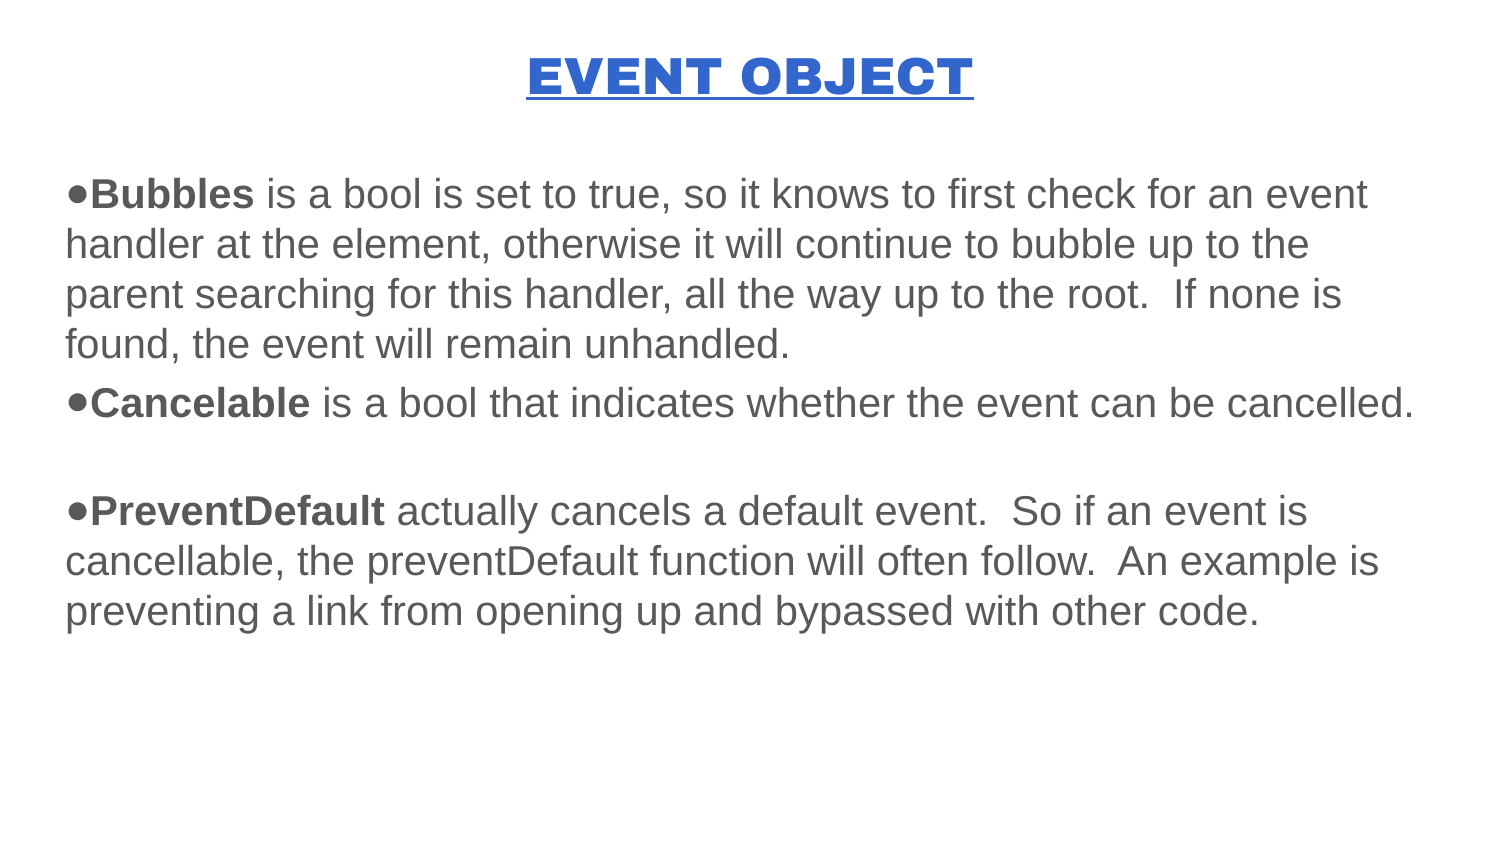

# EVENT OBJECT
Bubbles is a bool is set to true, so it knows to first check for an event handler at the element, otherwise it will continue to bubble up to the parent searching for this handler, all the way up to the root.  If none is found, the event will remain unhandled.
Cancelable is a bool that indicates whether the event can be cancelled.
PreventDefault actually cancels a default event.  So if an event is cancellable, the preventDefault function will often follow.  An example is preventing a link from opening up and bypassed with other code.